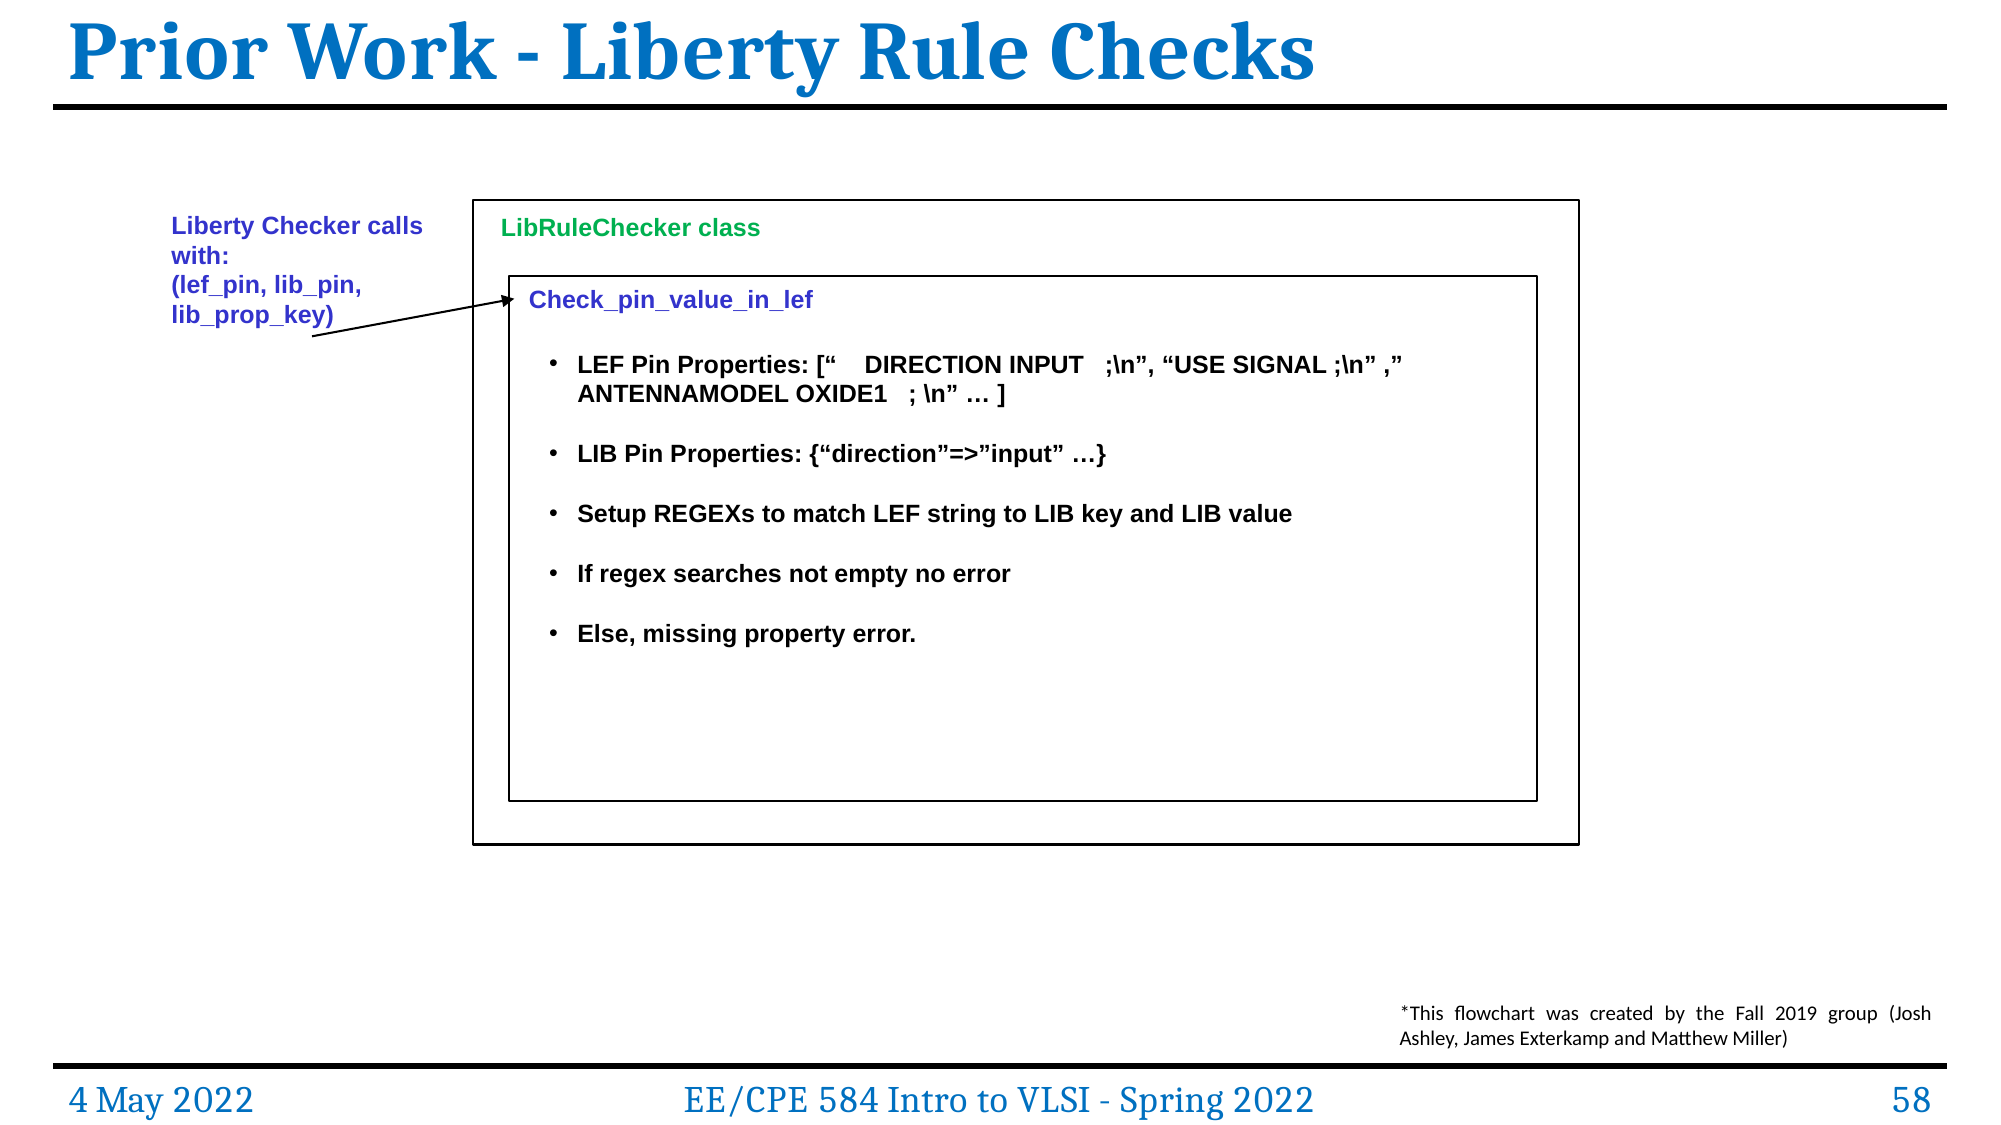

Prior Work - Liberty Rule Checks

Liberty Checker calls with:
(lef_pin, lib_pin, lib_prop_key)
LibRuleChecker class

Check_pin_value_in_lef
LEF Pin Properties: [“    DIRECTION INPUT   ;\n”, “USE SIGNAL ;\n” ,” ANTENNAMODEL OXIDE1   ; \n” … ]

LIB Pin Properties: {“direction”=>”input” …}

Setup REGEXs to match LEF string to LIB key and LIB value

If regex searches not empty no error

Else, missing property error.

*This flowchart was created by the Fall 2019 group (Josh Ashley, James Exterkamp and Matthew Miller)